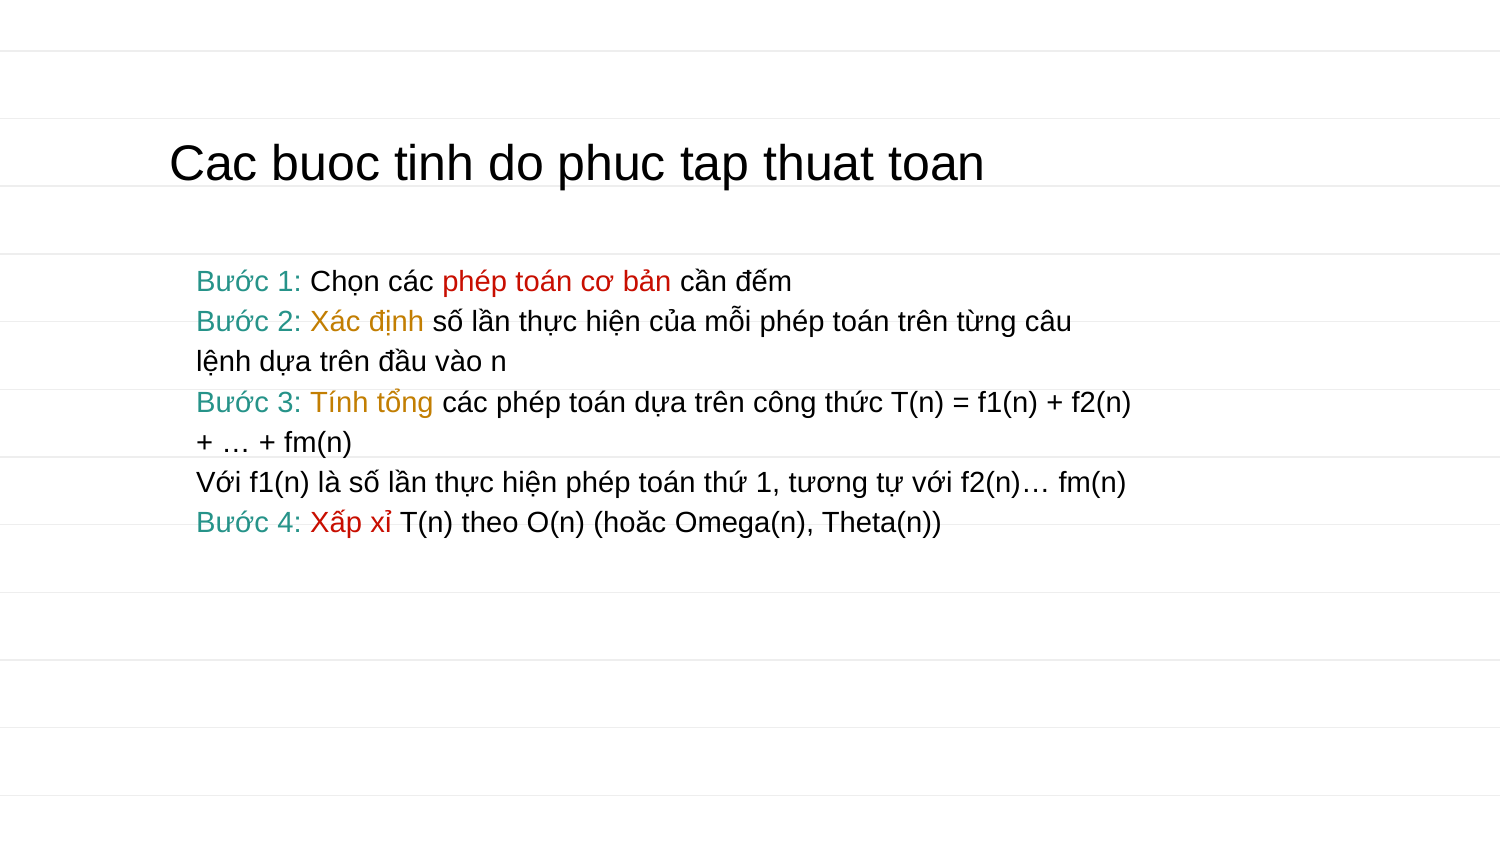

# Cac buoc tinh do phuc tap thuat toan
Bước 1: Chọn các phép toán cơ bản cần đếm
Bước 2: Xác định số lần thực hiện của mỗi phép toán trên từng câu lệnh dựa trên đầu vào n
Bước 3: Tính tổng các phép toán dựa trên công thức T(n) = f1(n) + f2(n) + … + fm(n)
Với f1(n) là số lần thực hiện phép toán thứ 1, tương tự với f2(n)… fm(n)
Bước 4: Xấp xỉ T(n) theo O(n) (hoăc Omega(n), Theta(n))